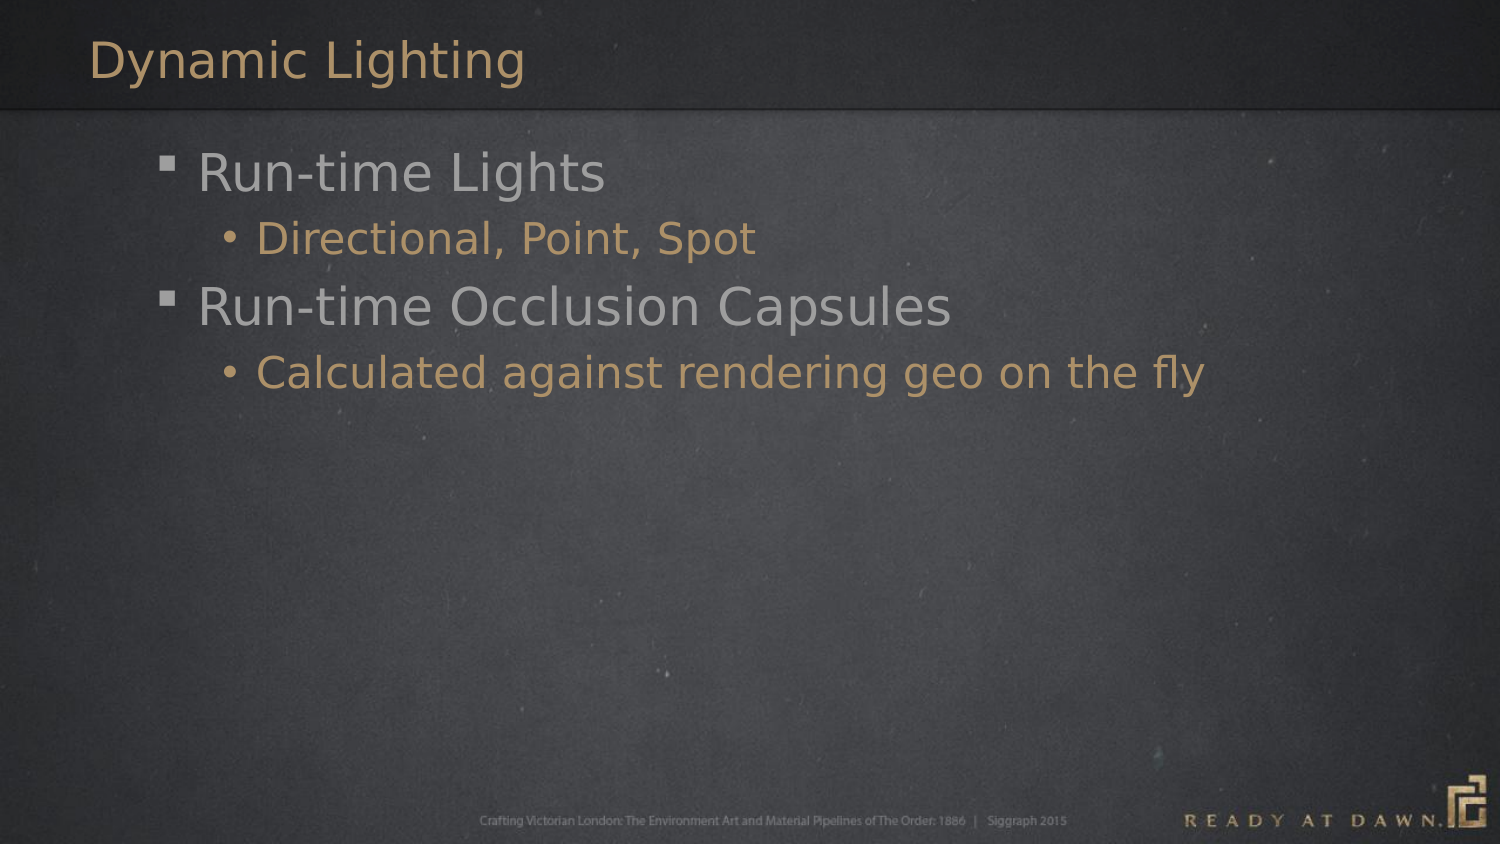

# Dynamic Lighting
Run-time Lights
Directional, Point, Spot
Run-time Occlusion Capsules
Calculated against rendering geo on the fly